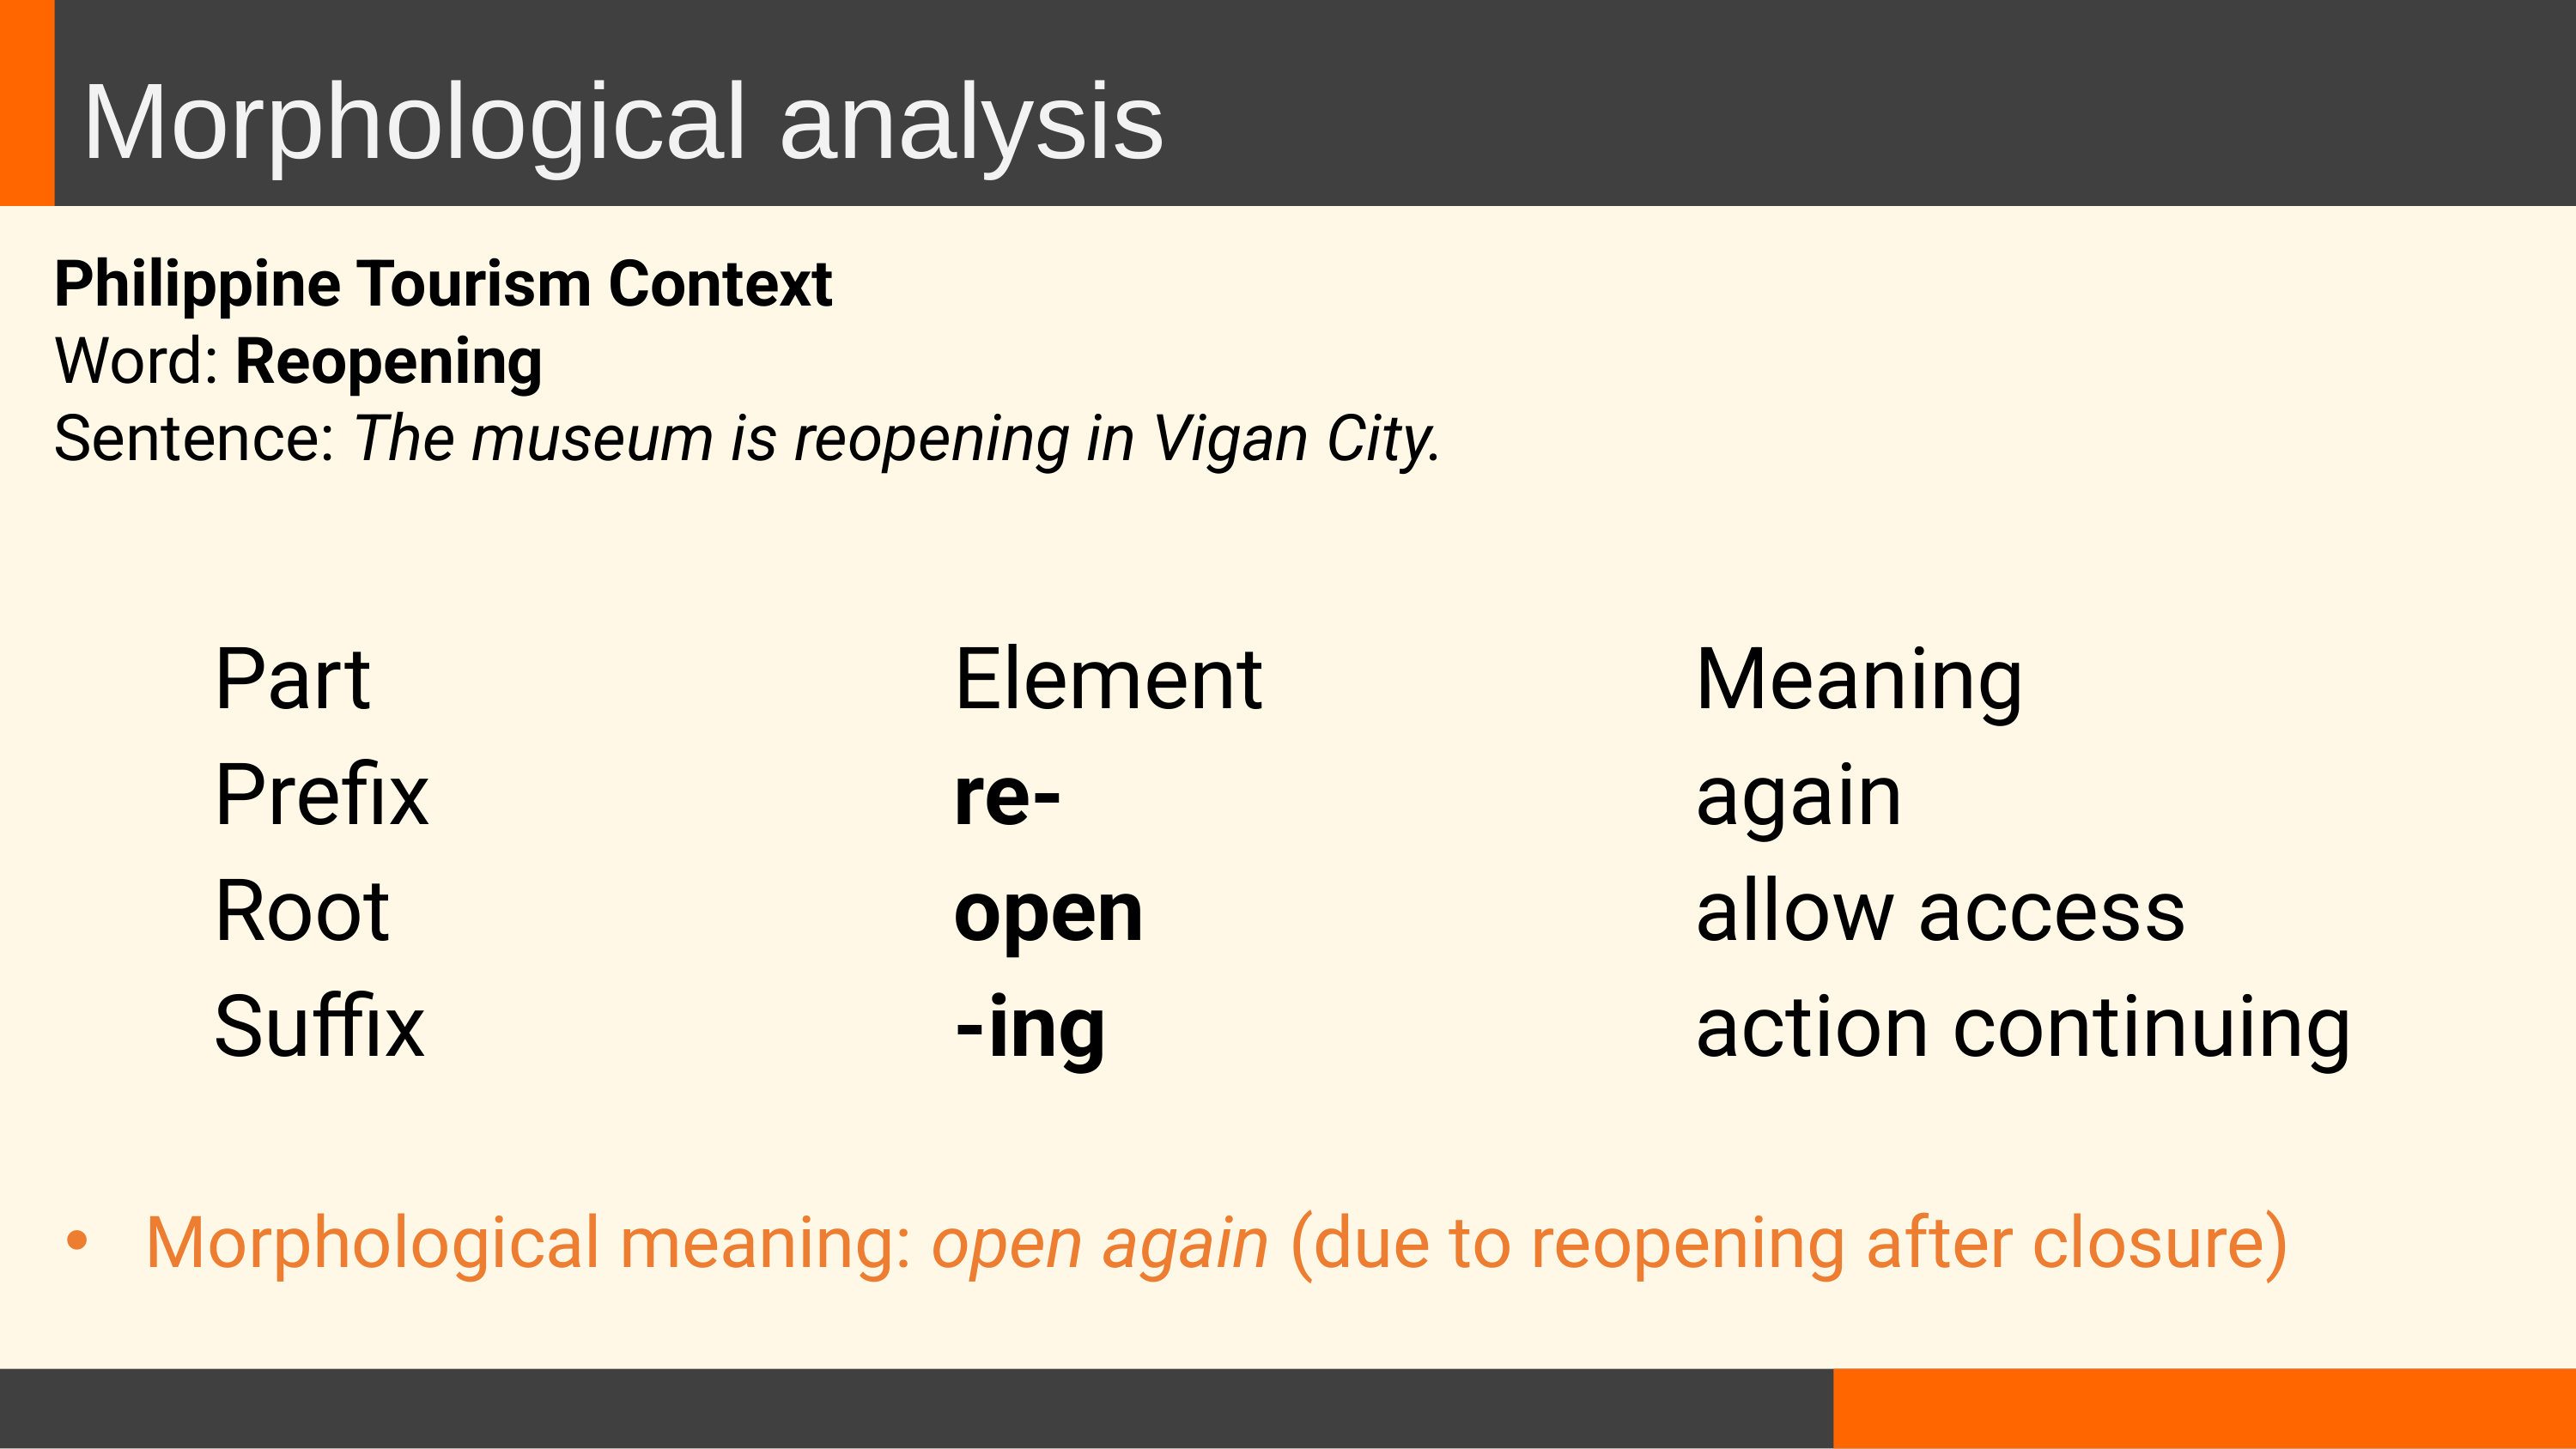

Morphological analysis
Philippine Tourism Context
Word: Reopening
Sentence: The museum is reopening in Vigan City.
| Part | Element | Meaning |
| --- | --- | --- |
| Prefix | re- | again |
| Root | open | allow access |
| Suffix | -ing | action continuing |
Morphological meaning: open again (due to reopening after closure)